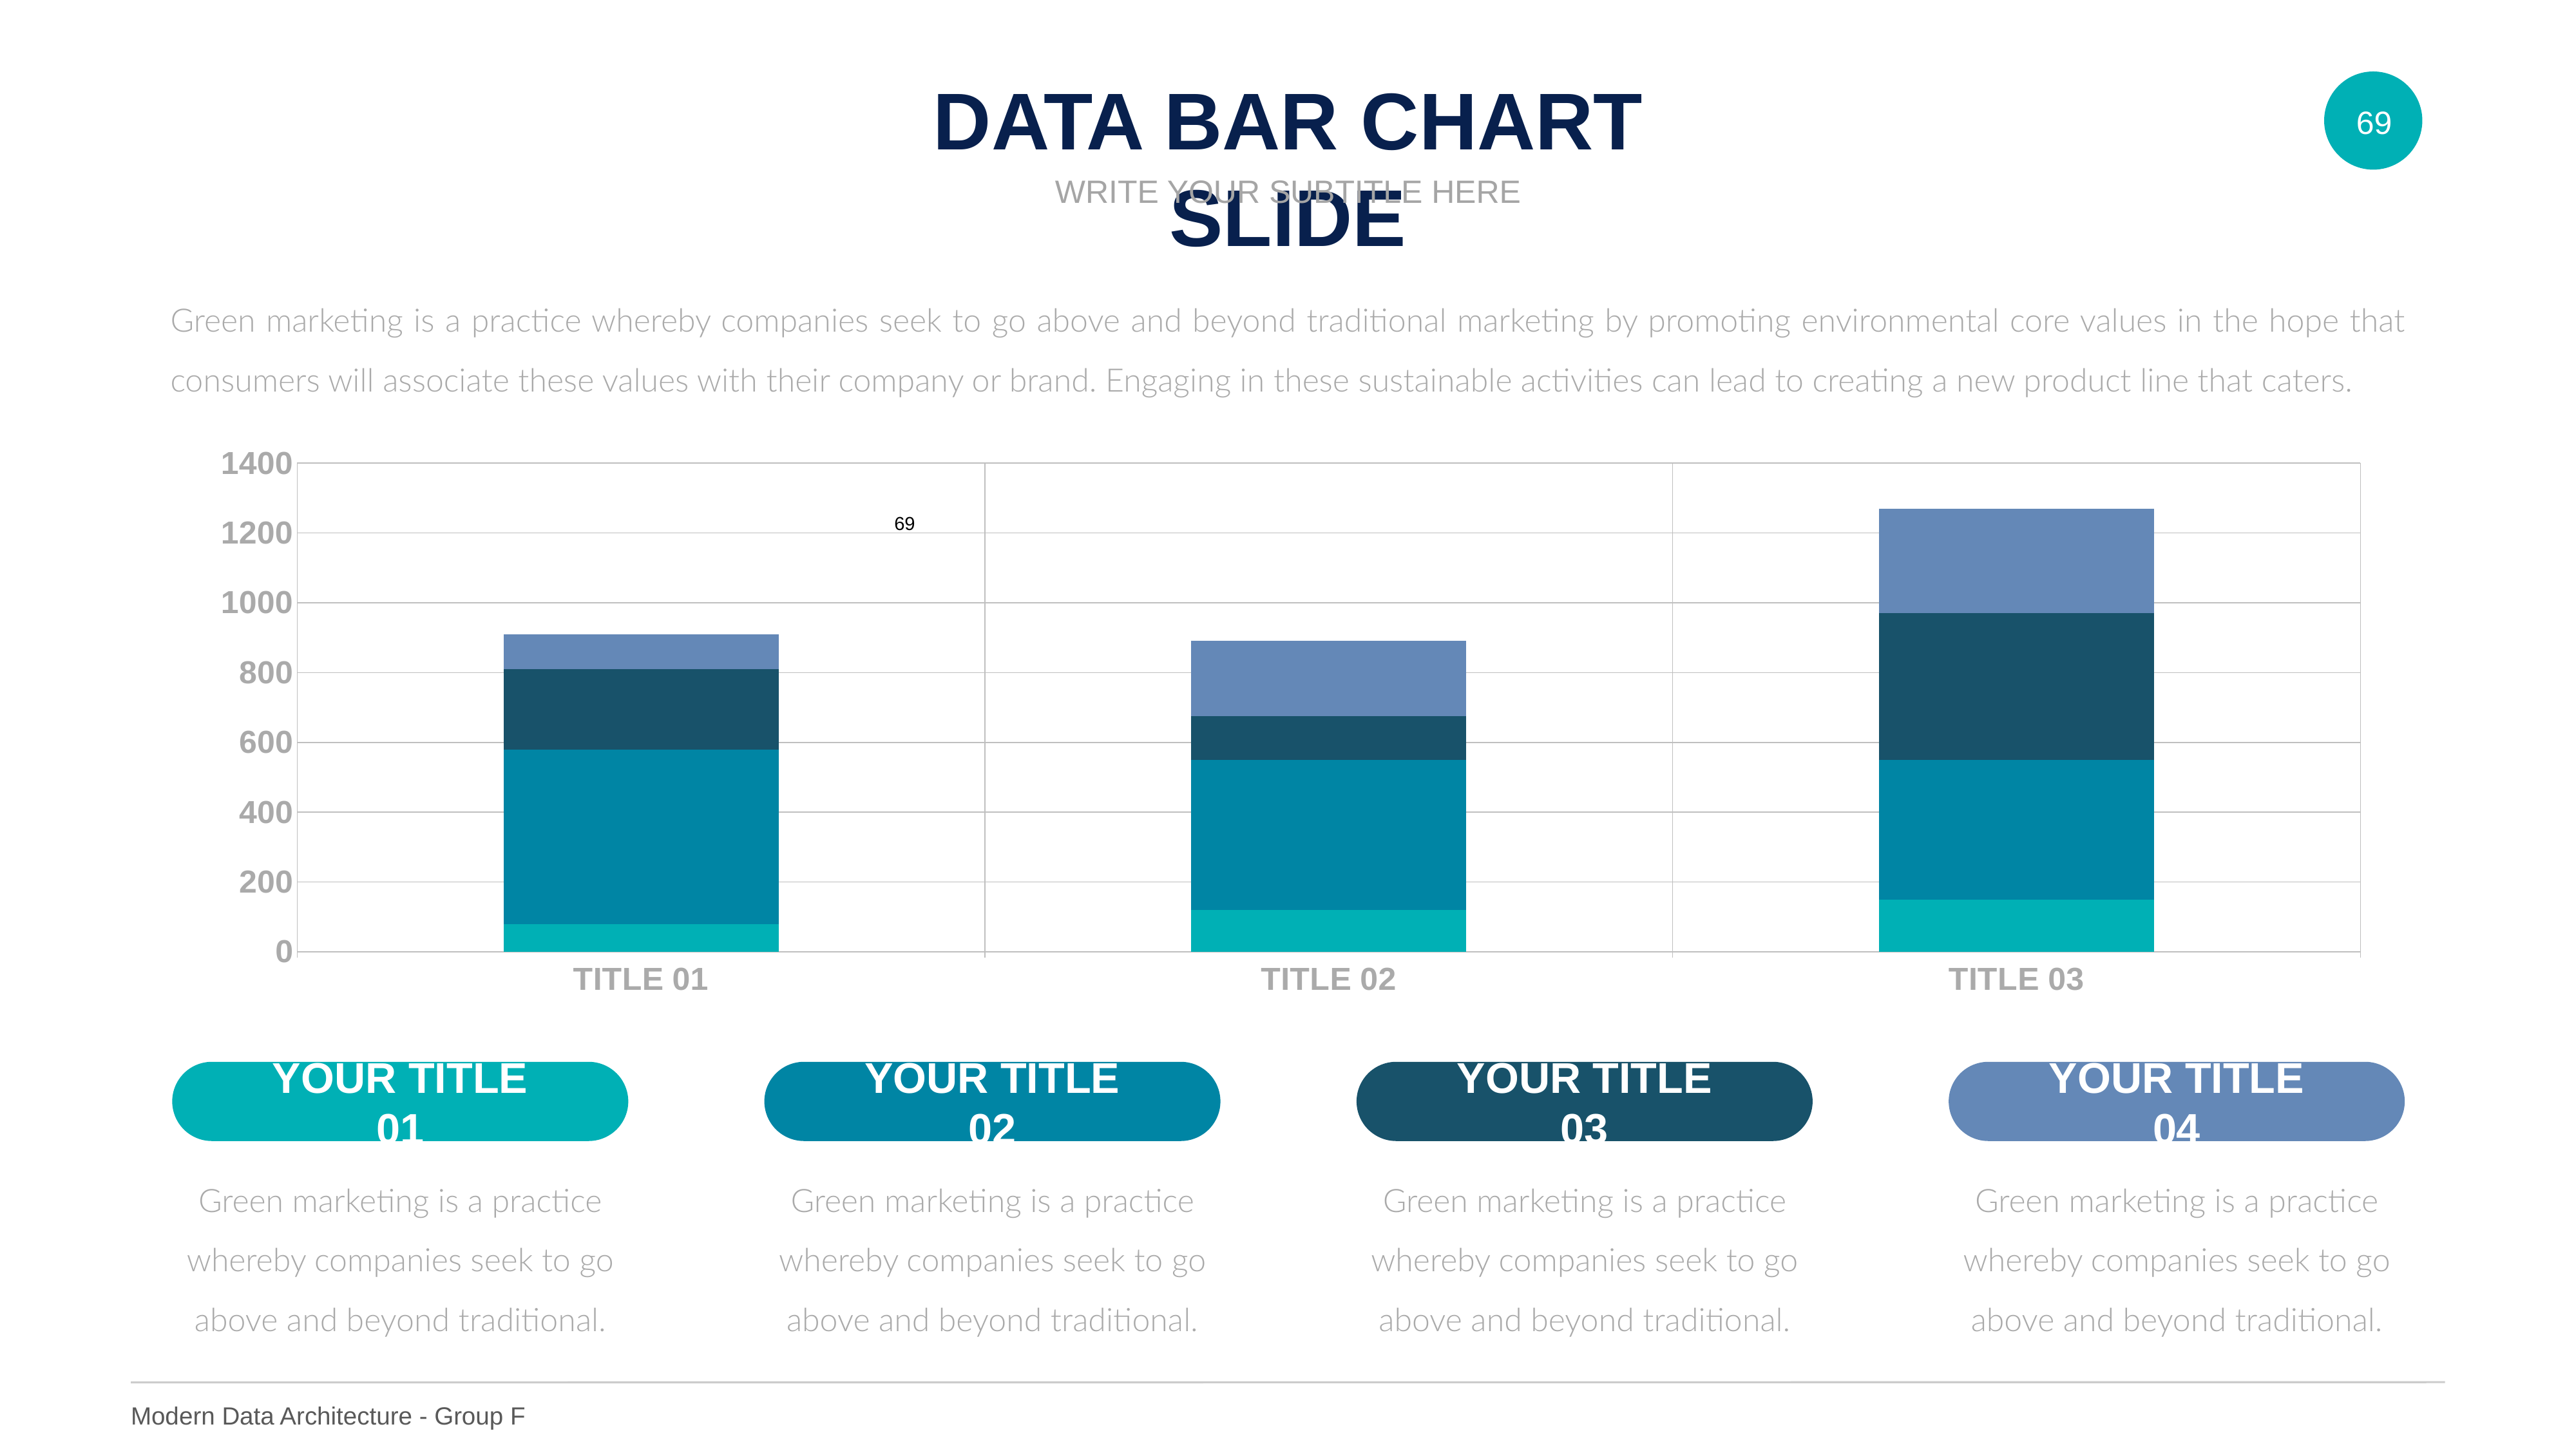

DATA BAR CHART SLIDE
WRITE YOUR SUBTITLE HERE
Green marketing is a practice whereby companies seek to go above and beyond traditional marketing by promoting environmental core values in the hope that consumers will associate these values with their company or brand. Engaging in these sustainable activities can lead to creating a new product line that caters.

### Chart

| Category | Data 1 | Data 2 |  Data 3 | Data 4 |
|---|---|---|---|---|
| TITLE 01 | 80.0 | 500.0 | 230.0 | 100.0 |
| TITLE 02 | 120.0 | 430.0 | 125.0 | 215.0 |
| TITLE 03 | 150.0 | 400.0 | 420.0 | 300.0 |
69

YOUR TITLE 01
YOUR TITLE 02
YOUR TITLE 03
YOUR TITLE 04
Green marketing is a practice whereby companies seek to go above and beyond traditional.
Green marketing is a practice whereby companies seek to go above and beyond traditional.
Green marketing is a practice whereby companies seek to go above and beyond traditional.
Green marketing is a practice whereby companies seek to go above and beyond traditional.